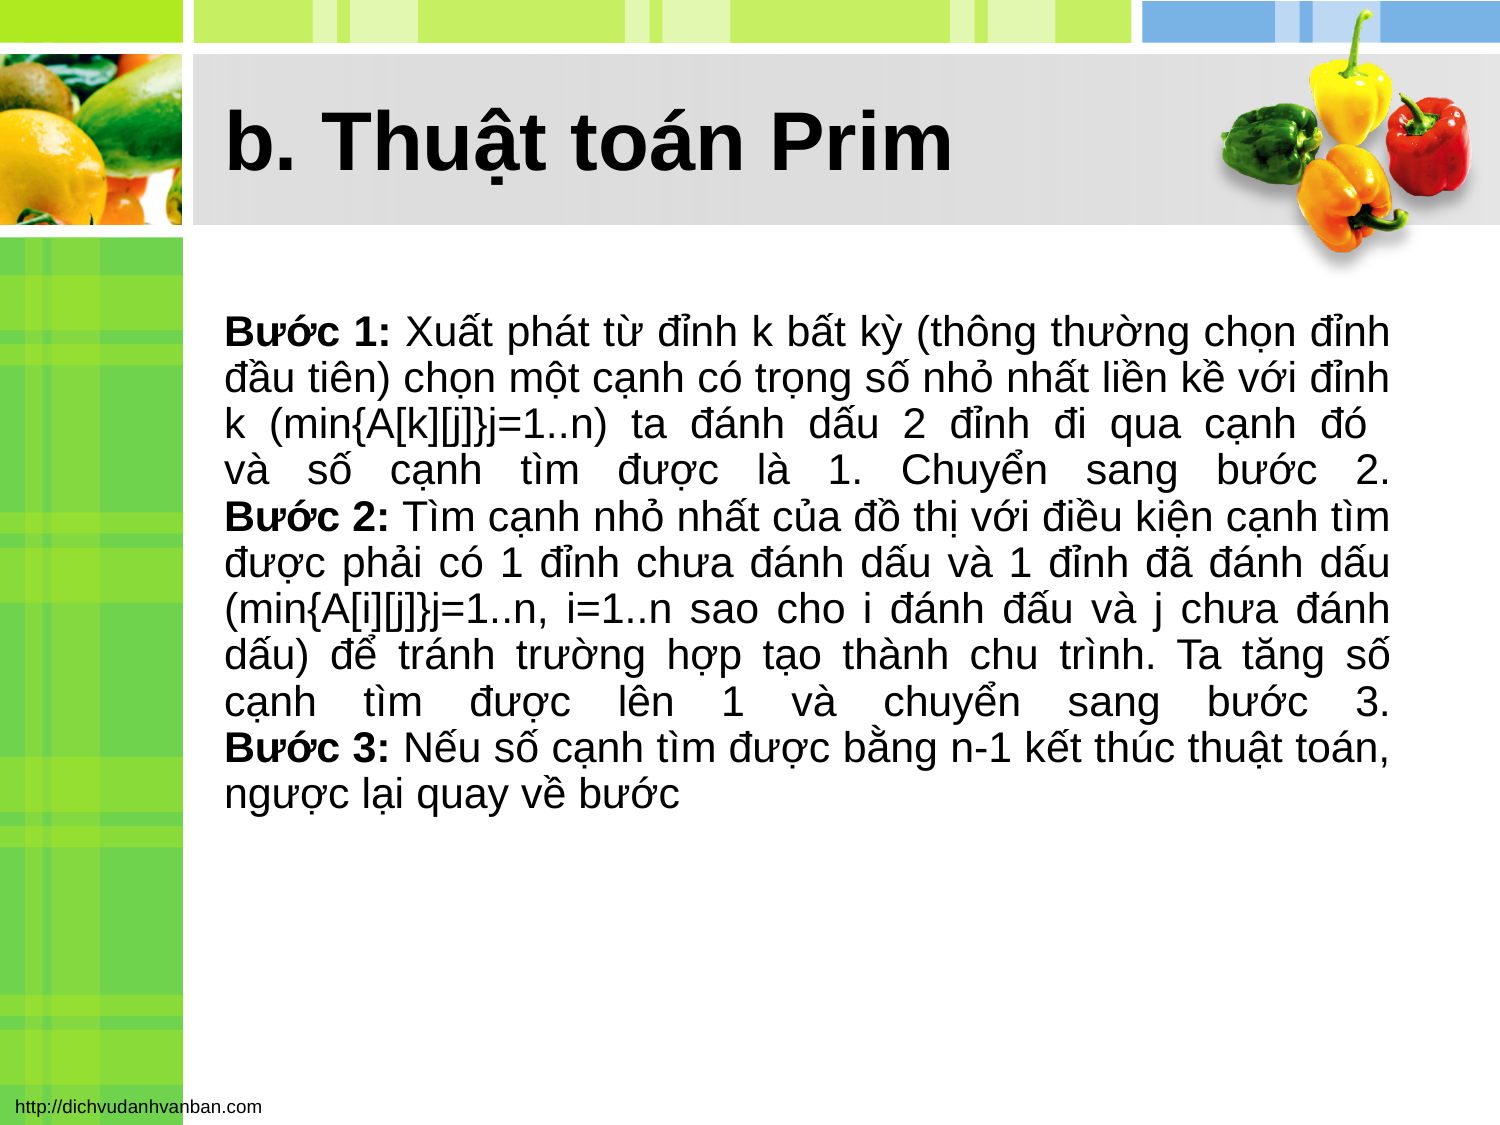

# b. Thuật toán Prim
	Bước 1: Xuất phát từ đỉnh k bất kỳ (thông thường chọn đỉnh đầu tiên) chọn một cạnh có trọng số nhỏ nhất liền kề với đỉnh k (min{A[k][j]}j=1..n) ta đánh dấu 2 đỉnh đi qua cạnh đó
và số cạnh tìm được là 1. Chuyển sang bước 2.
Bước 2: Tìm cạnh nhỏ nhất của đồ thị với điều kiện cạnh tìm được phải có 1 đỉnh chưa đánh dấu và 1 đỉnh đã đánh dấu (min{A[i][j]}j=1..n, i=1..n sao cho i đánh đấu và j chưa đánh dấu) để tránh trường hợp tạo thành chu trình. Ta tăng số cạnh tìm được lên 1 và chuyển sang bước 3.
Bước 3: Nếu số cạnh tìm được bằng n-1 kết thúc thuật toán, ngược lại quay về bước